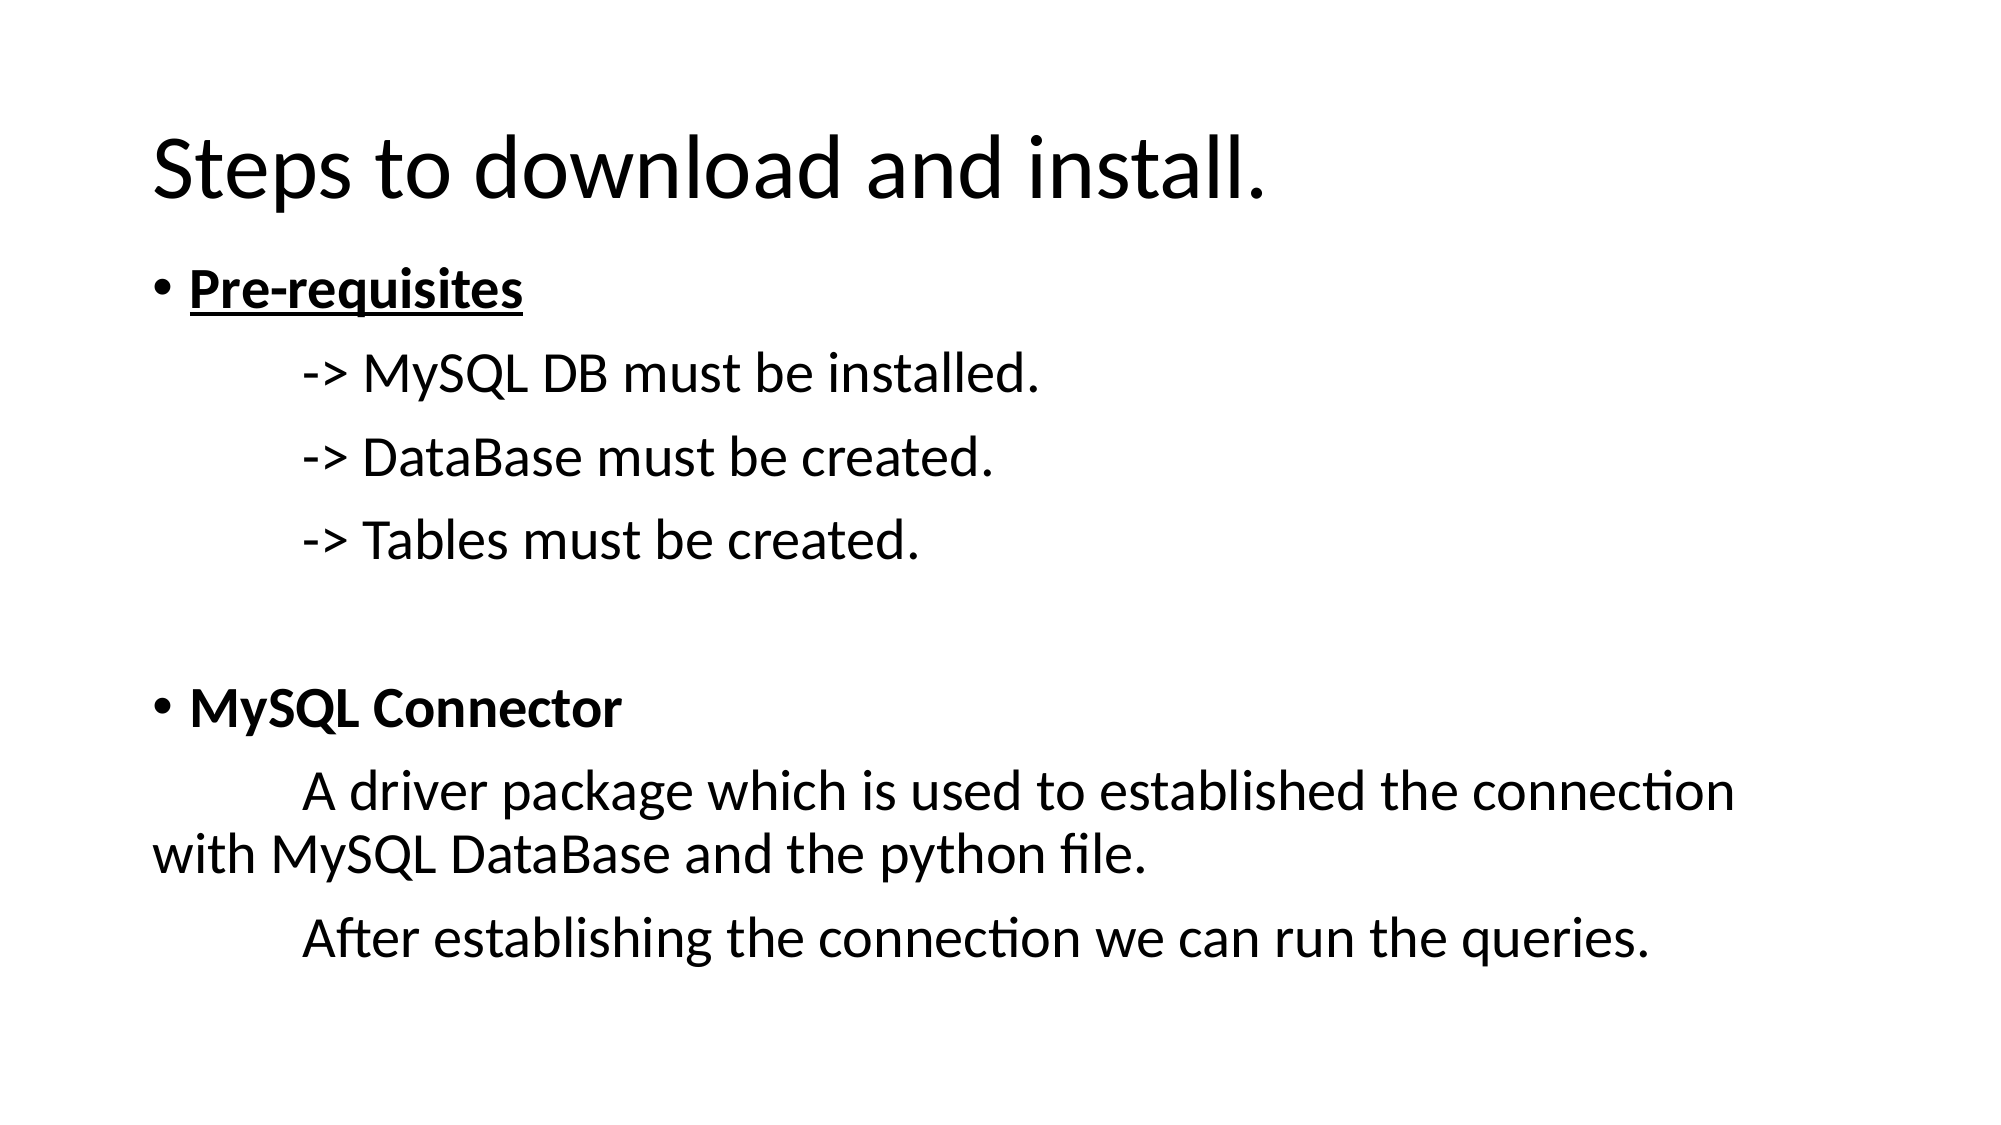

# Steps to download and install.
Pre-requisites
	-> MySQL DB must be installed.
	-> DataBase must be created.
	-> Tables must be created.

MySQL Connector
	A driver package which is used to established the connection  	with MySQL DataBase and the python file.
	After establishing the connection we can run the queries.